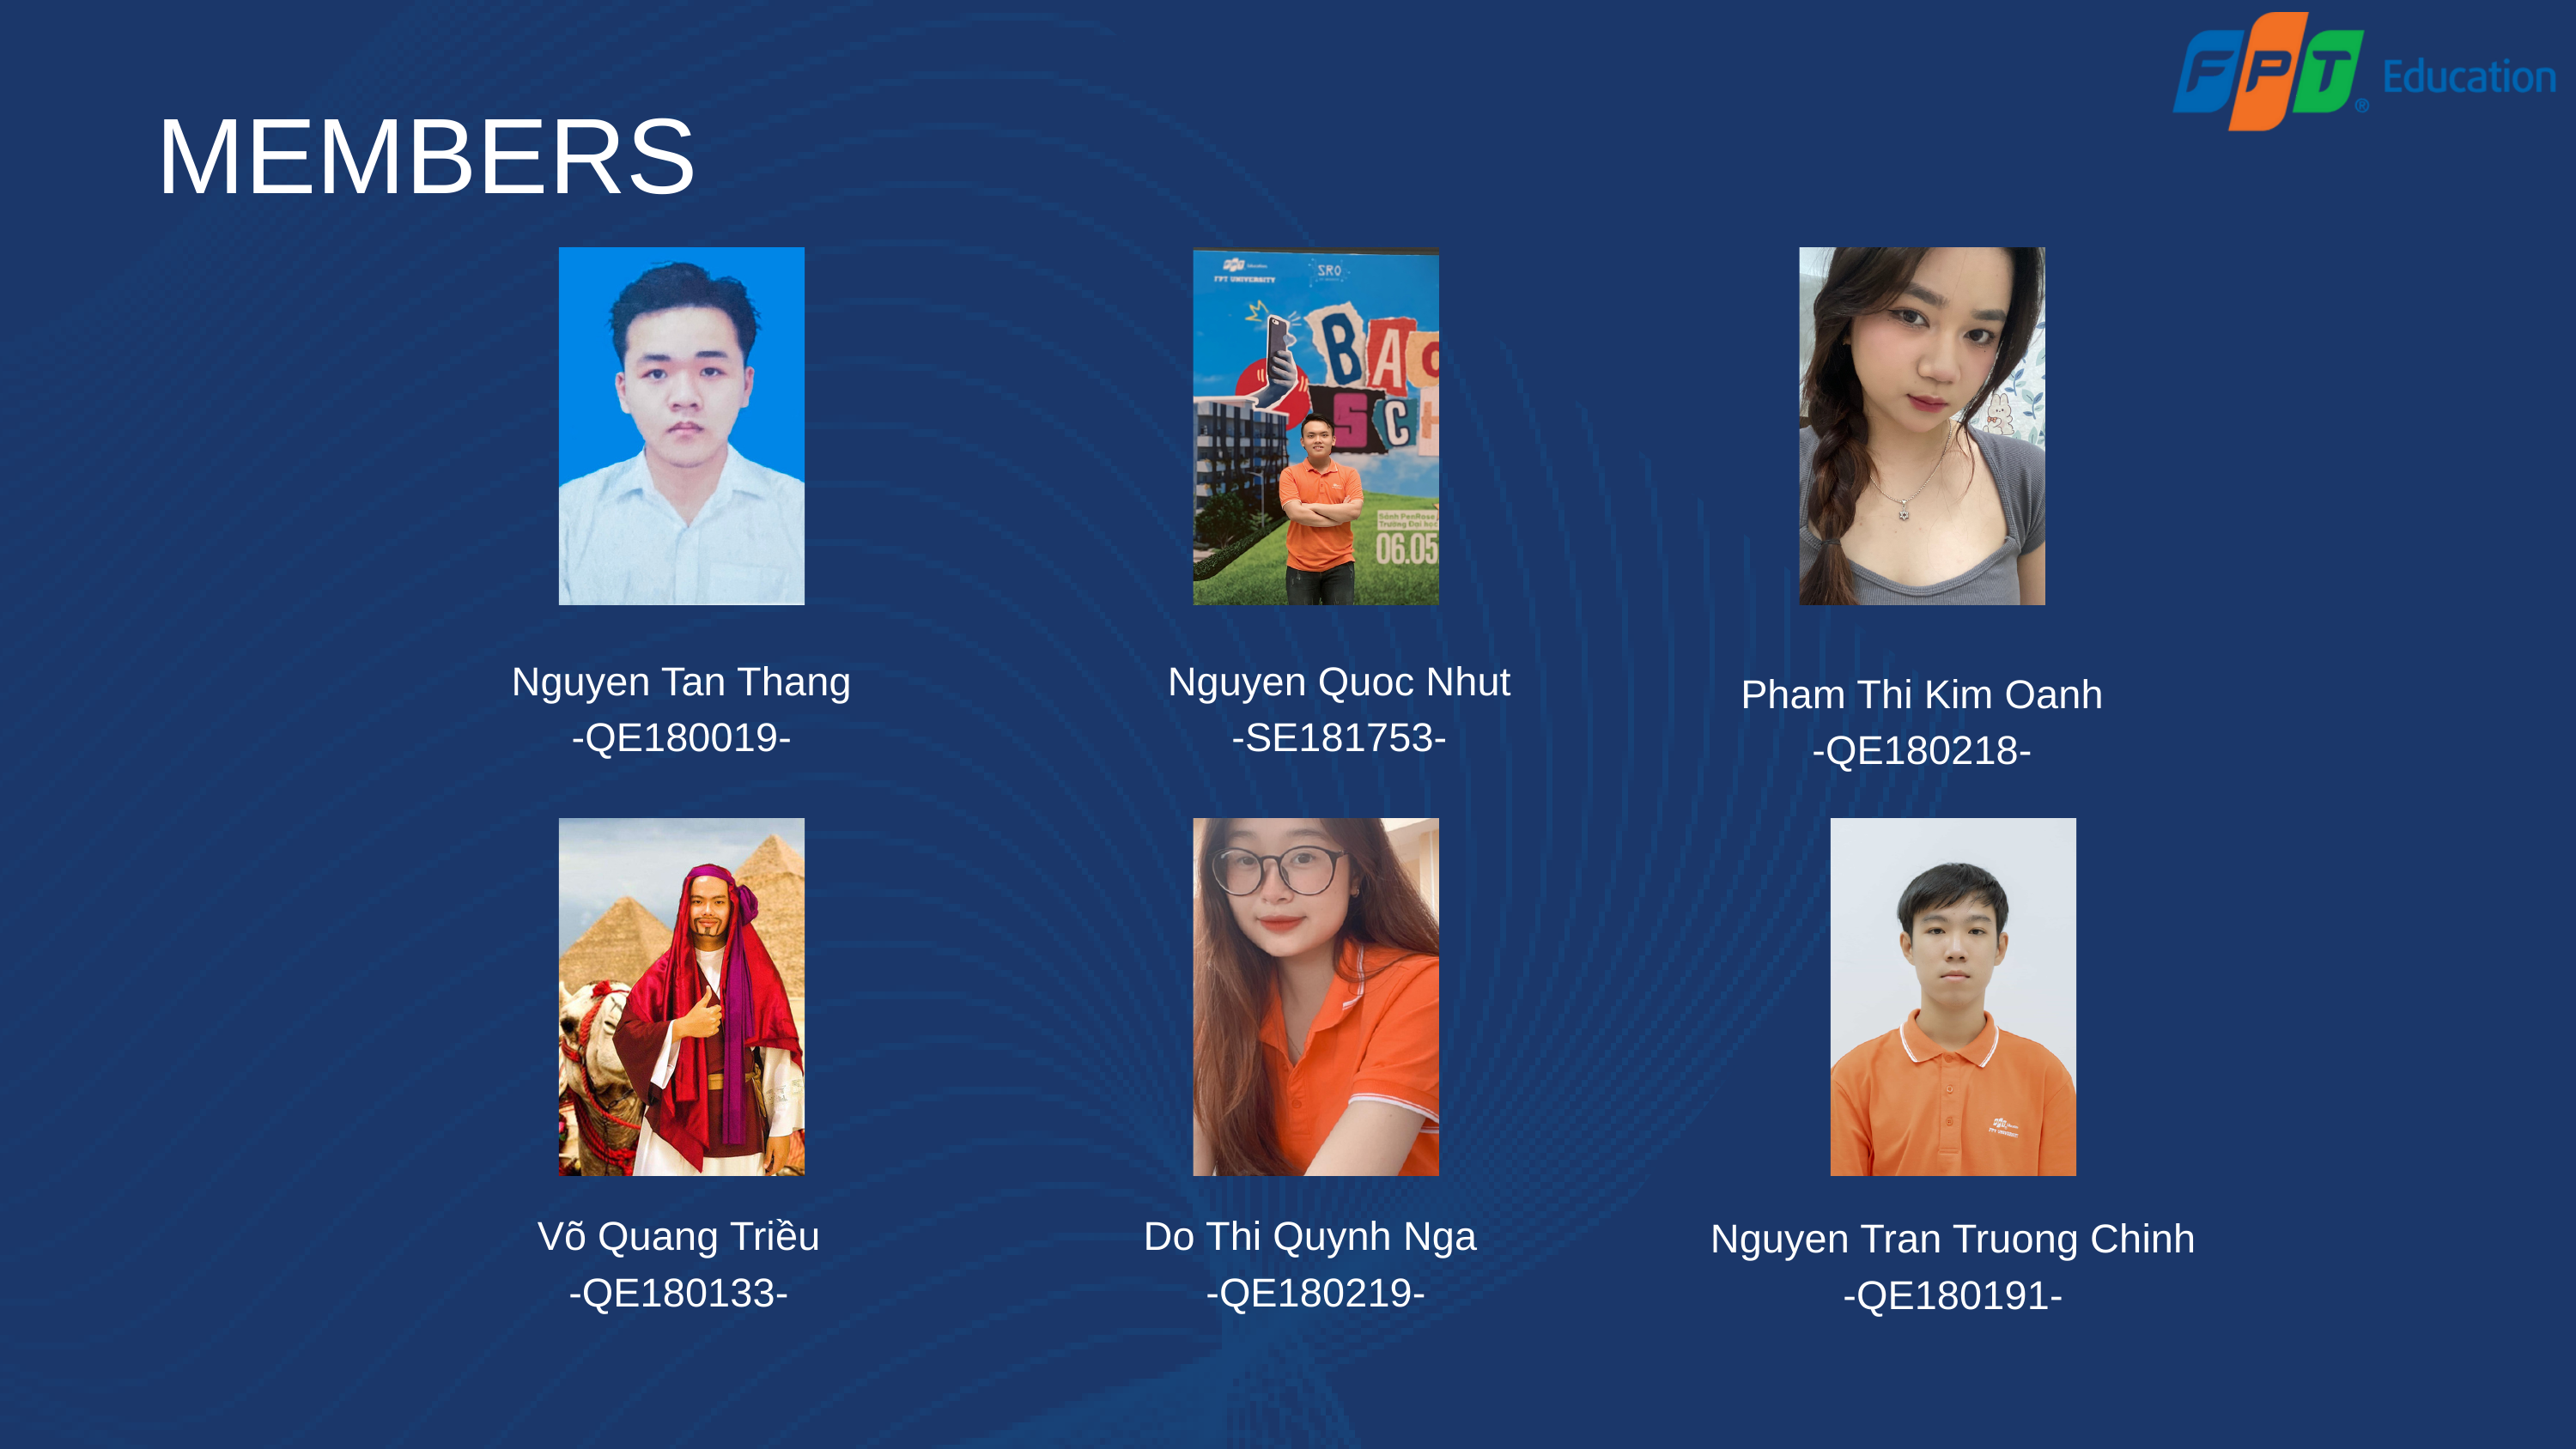

MEMBERS

Nguyen Tan Thang
-QE180019-
Nguyen Quoc Nhut
-SE181753-
Pham Thi Kim Oanh
-QE180218-

Võ Quang Triều
-QE180133-
Do Thi Quynh Nga
-QE180219-
Nguyen Tran Truong Chinh
-QE180191-